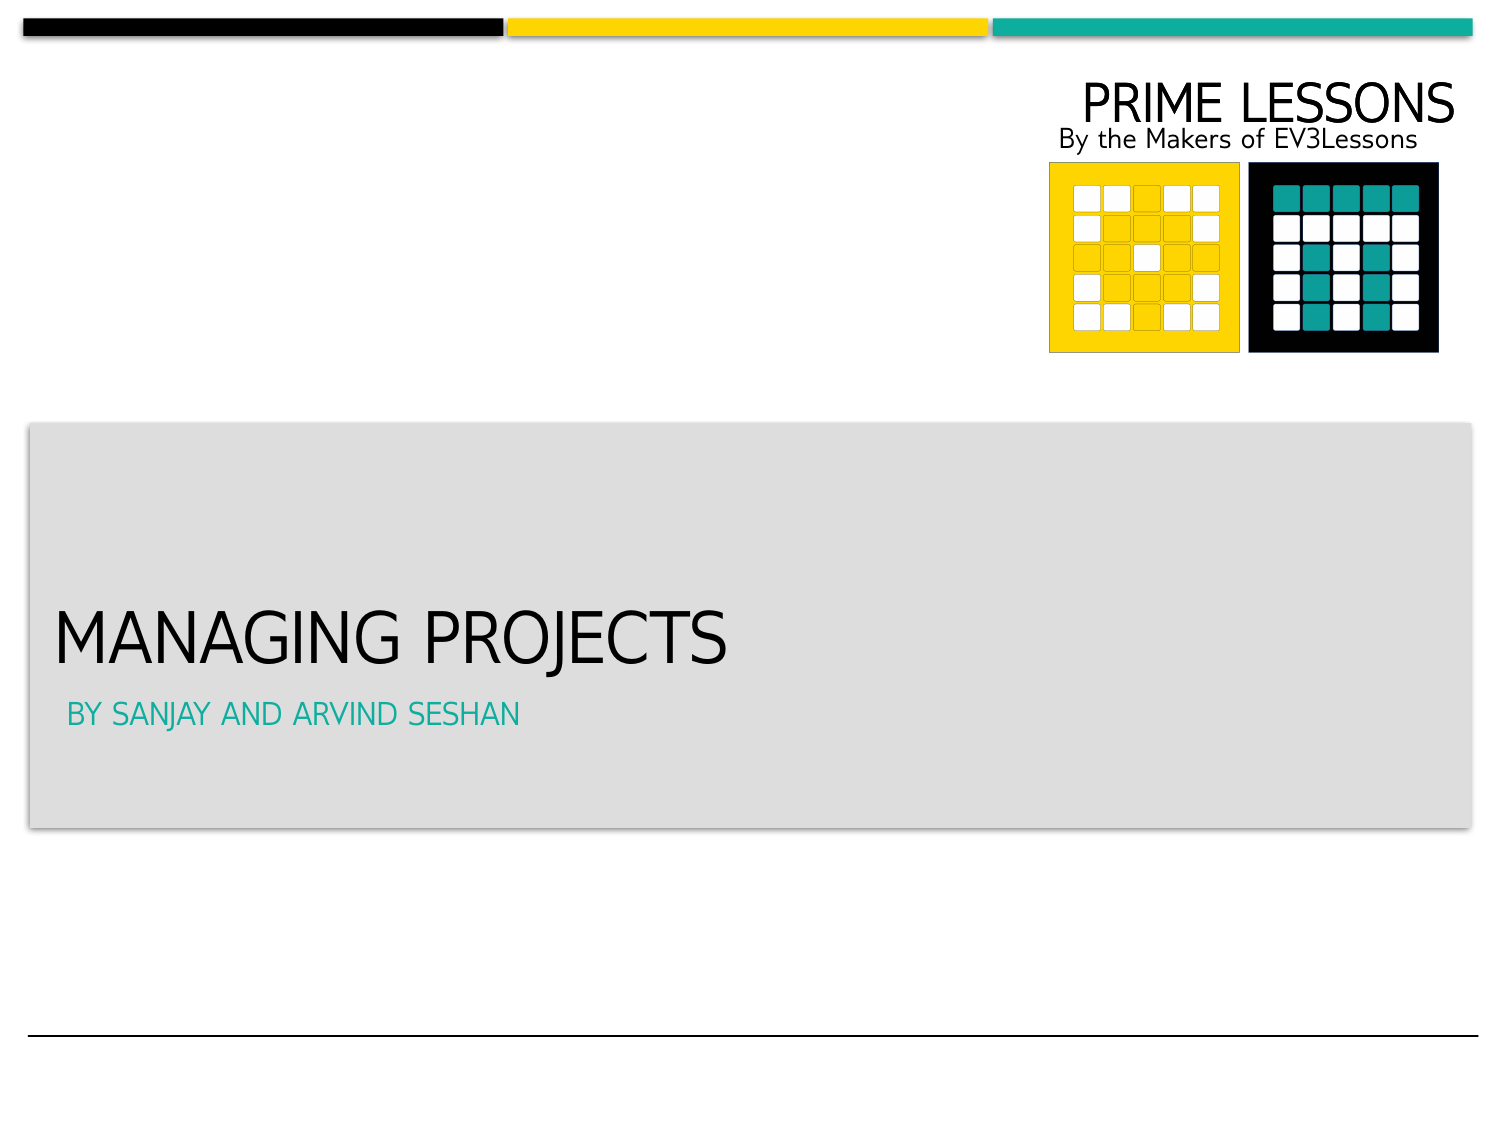

# Managing Projects
BY SANJAY AND ARVIND SESHAN